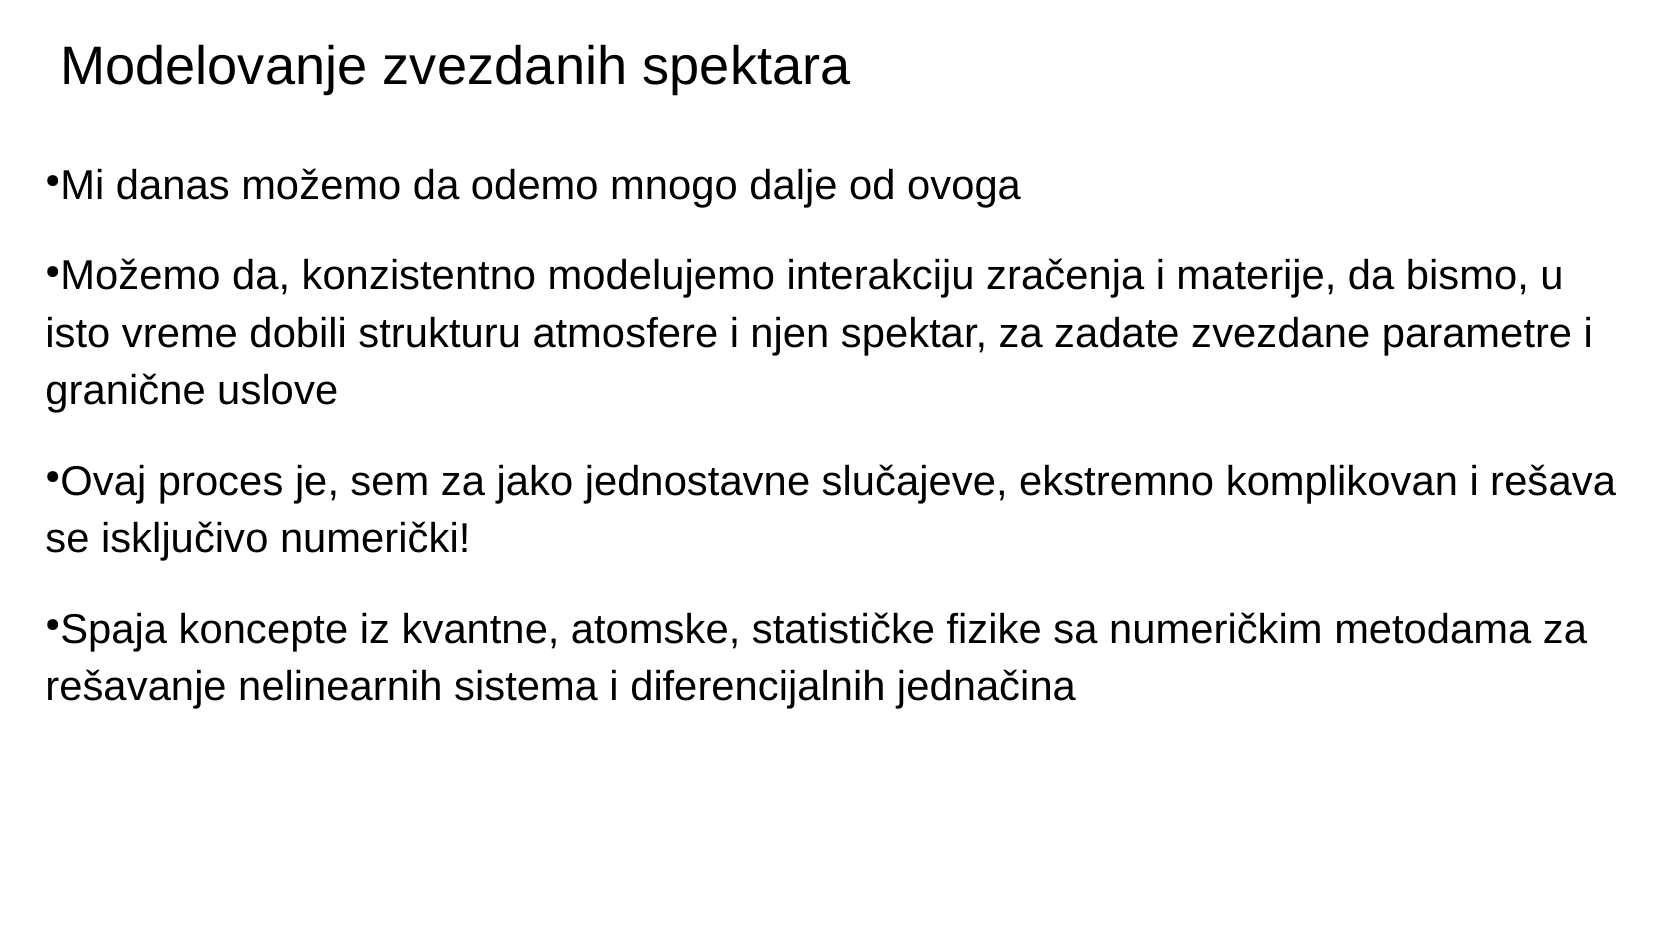

Modelovanje zvezdanih spektara
Mi danas možemo da odemo mnogo dalje od ovoga
Možemo da, konzistentno modelujemo interakciju zračenja i materije, da bismo, u isto vreme dobili strukturu atmosfere i njen spektar, za zadate zvezdane parametre i granične uslove
Ovaj proces je, sem za jako jednostavne slučajeve, ekstremno komplikovan i rešava se isključivo numerički!
Spaja koncepte iz kvantne, atomske, statističke fizike sa numeričkim metodama za rešavanje nelinearnih sistema i diferencijalnih jednačina